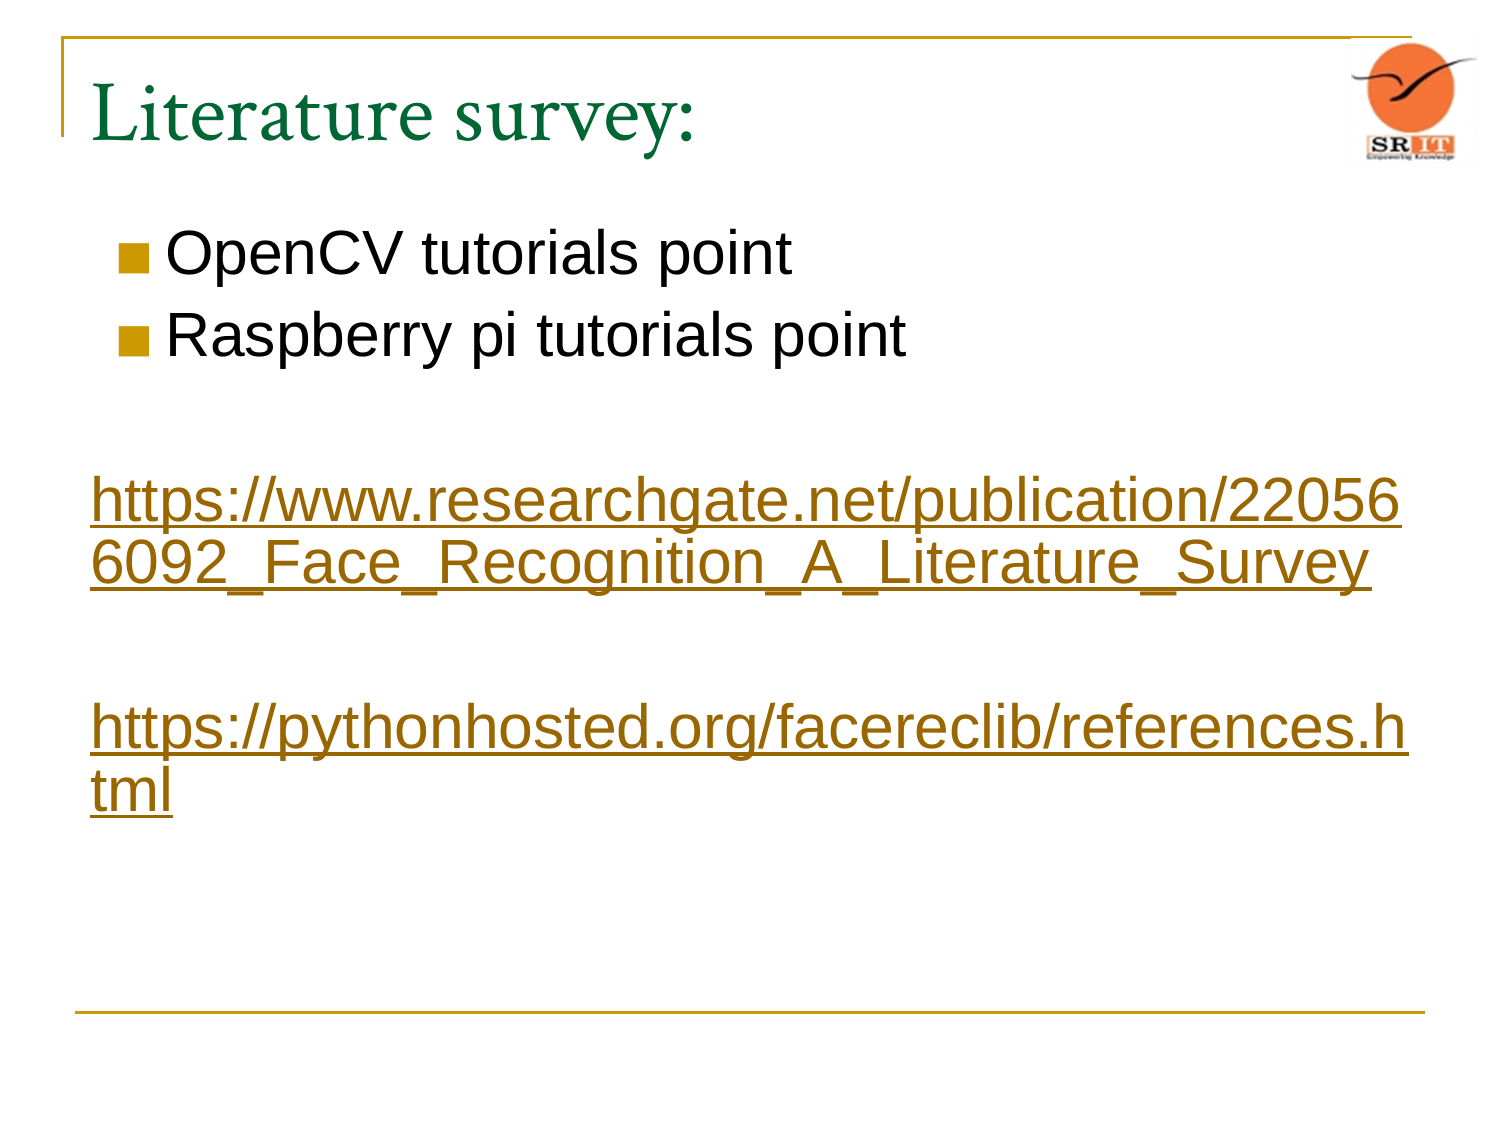

# Literature survey:
OpenCV tutorials point
Raspberry pi tutorials point

https://www.researchgate.net/publication/220566092_Face_Recognition_A_Literature_Survey

https://pythonhosted.org/facereclib/references.html